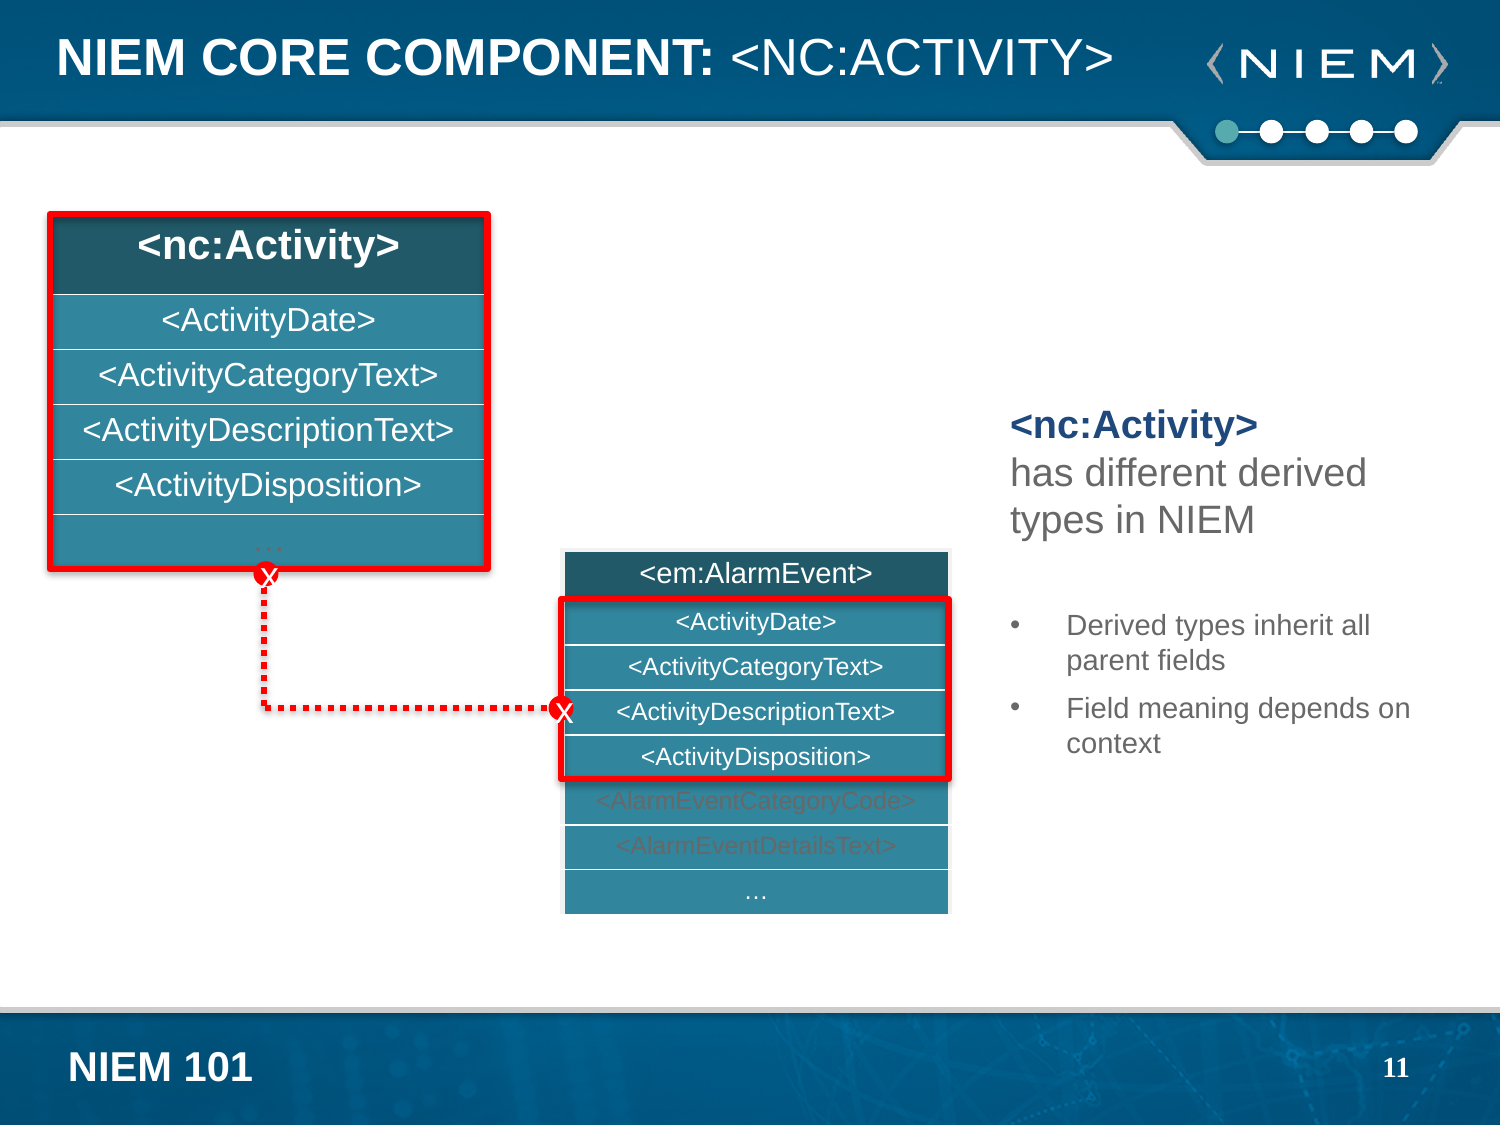

# NIEM Core Component: <nc:Activity>

| <nc:Activity> |
| --- |
| <ActivityDate> |
| <ActivityCategoryText> |
| <ActivityDescriptionText> |
| <ActivityDisposition> |
| … |

<nc:Activity>
has different derived types in NIEM

Derived types inherit all parent fields
Field meaning depends on context
| <em:AlarmEvent> |
| --- |
| <ActivityDate> |
| <ActivityCategoryText> |
| <ActivityDescriptionText> |
| <ActivityDisposition> |
| <AlarmEventCategoryCode> |
| <AlarmEventDetailsText> |
| … |
x

x
11